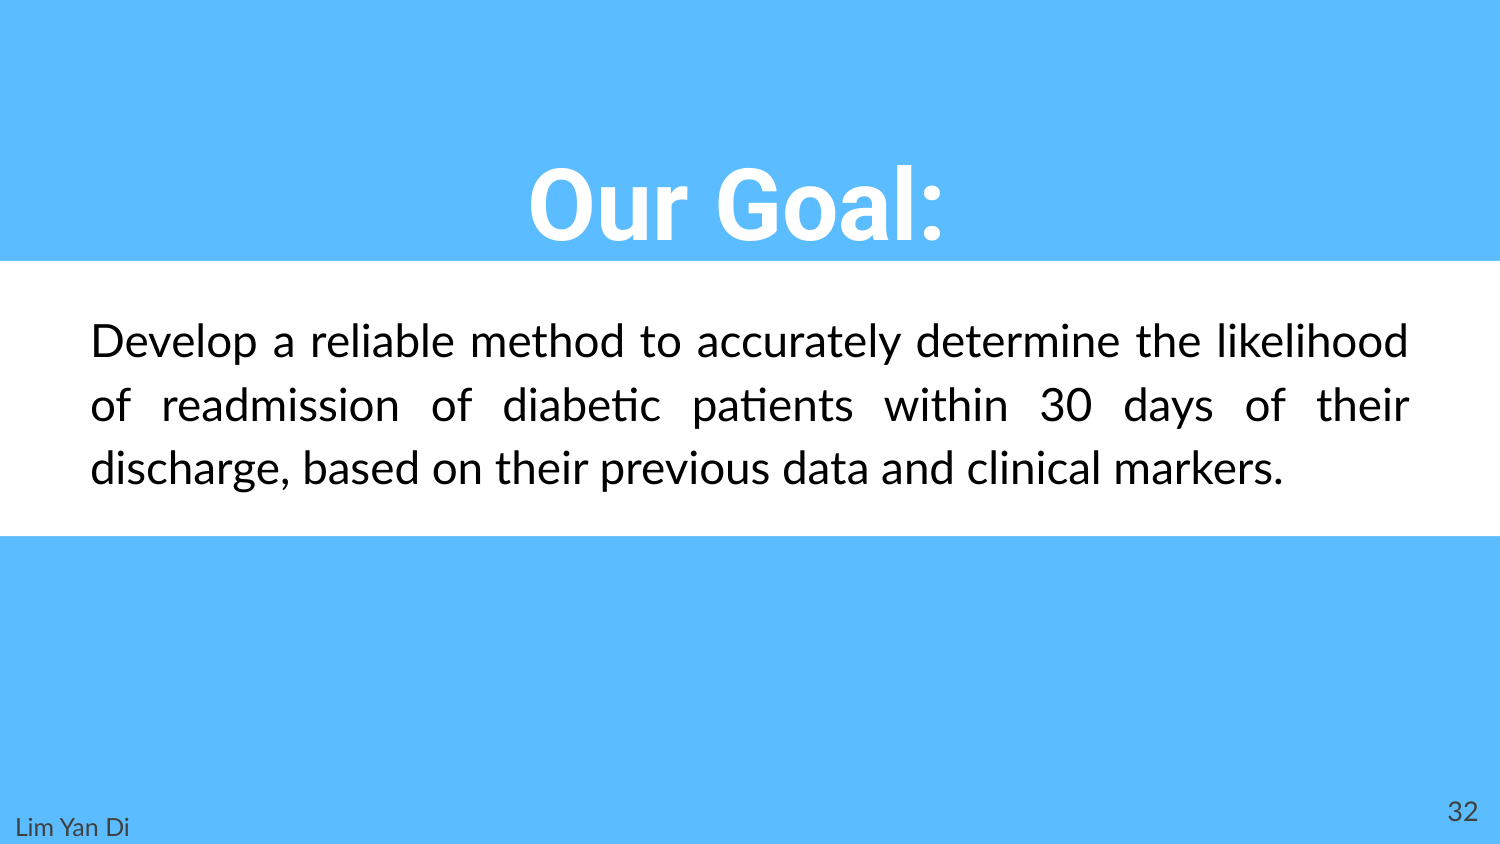

Our Goal:
Develop a reliable method to accurately determine the likelihood of readmission of diabetic patients within 30 days of their discharge, based on their previous data and clinical markers.
32
Lim Yan Di